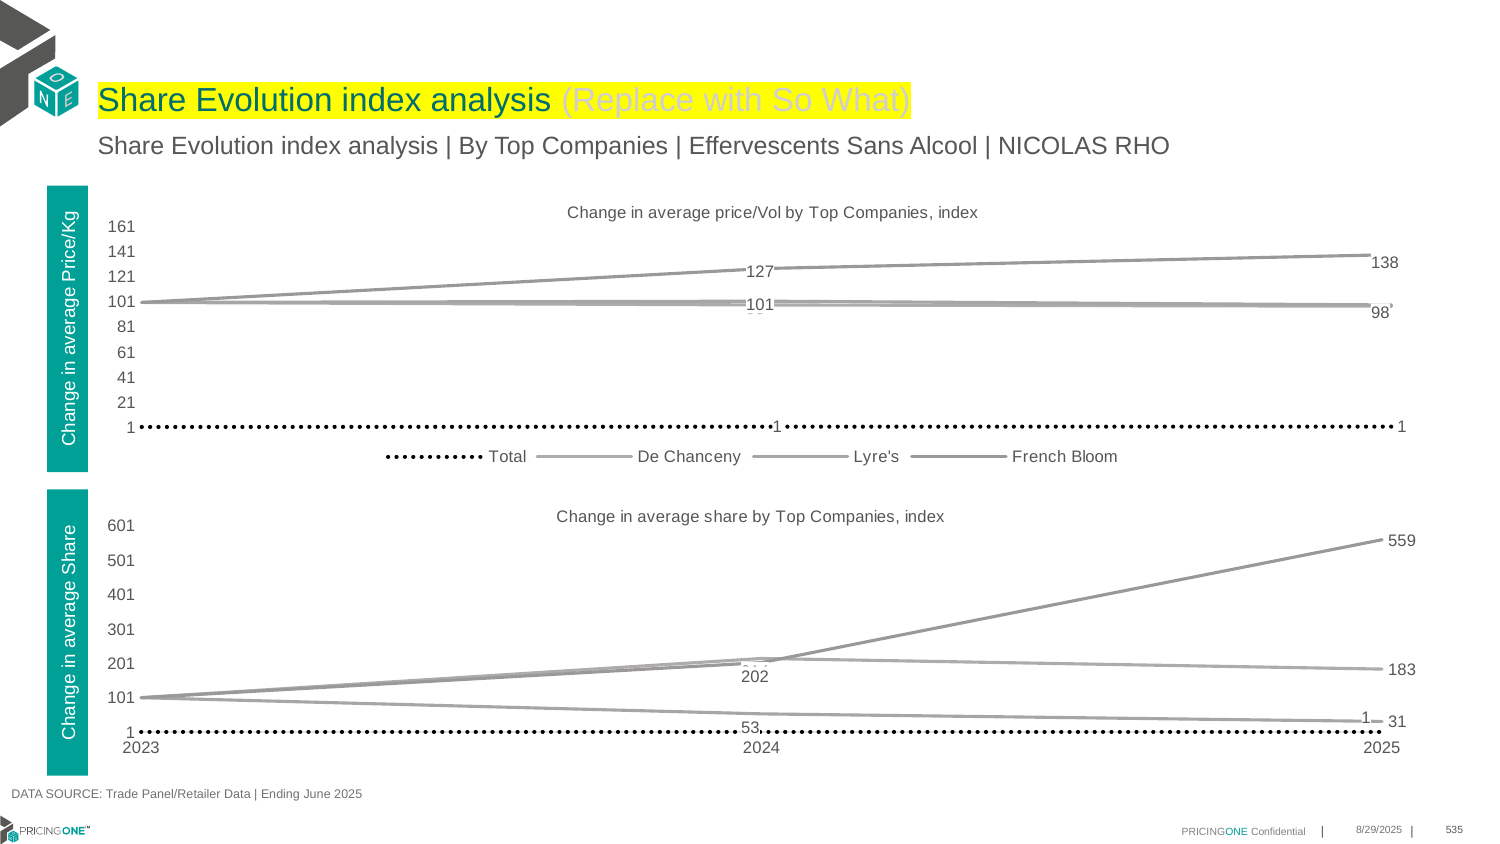

# Share Evolution index analysis (Replace with So What)
Share Evolution index analysis | By Top Companies | Effervescents Sans Alcool | NICOLAS RHO

### Chart: Change in average price/Vol by Top Companies, index

| Category | Total | De Chanceny | Lyre's | French Bloom |
|---|---|---|---|---|
| 2023 | 1.0 | 100.0 | 100.0 | 100.0 |
| 2024 | 1.2494053724392205 | 98.0 | 101.0 | 127.0 |
| 2025 | 1.2879217143015553 | 97.0 | 98.0 | 138.0 |
Change in average Price/Kg

### Chart: Change in average share by Top Companies, index

| Category | Total | De Chanceny | Lyre's | French Bloom |
|---|---|---|---|---|
| 2023 | 1.0 | 100.0 | 100.0 | 100.0 |
| 2024 | 1.0 | 214.0 | 53.0 | 202.0 |
| 2025 | 1.0 | 183.0 | 31.0 | 559.0 |
Change in average Share
DATA SOURCE: Trade Panel/Retailer Data | Ending June 2025

8/29/2025
535